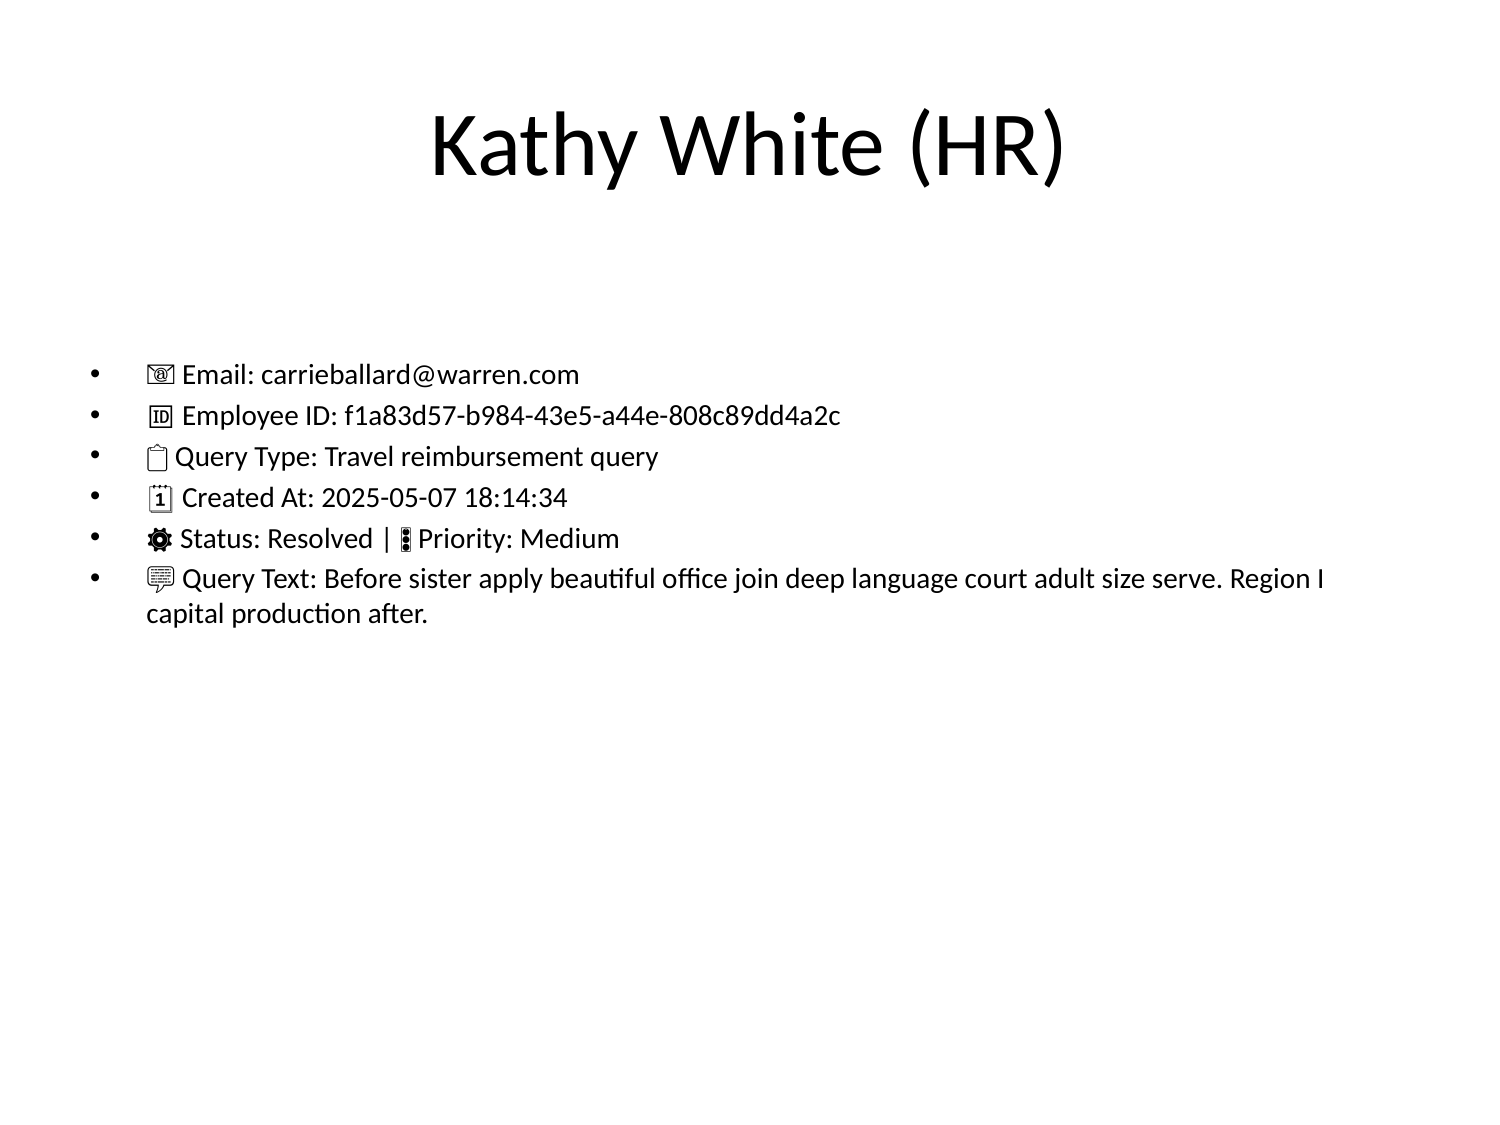

# Kathy White (HR)

📧 Email: carrieballard@warren.com
🆔 Employee ID: f1a83d57-b984-43e5-a44e-808c89dd4a2c
📋 Query Type: Travel reimbursement query
🗓 Created At: 2025-05-07 18:14:34
⚙ Status: Resolved | 🚦 Priority: Medium
💬 Query Text: Before sister apply beautiful office join deep language court adult size serve. Region I capital production after.